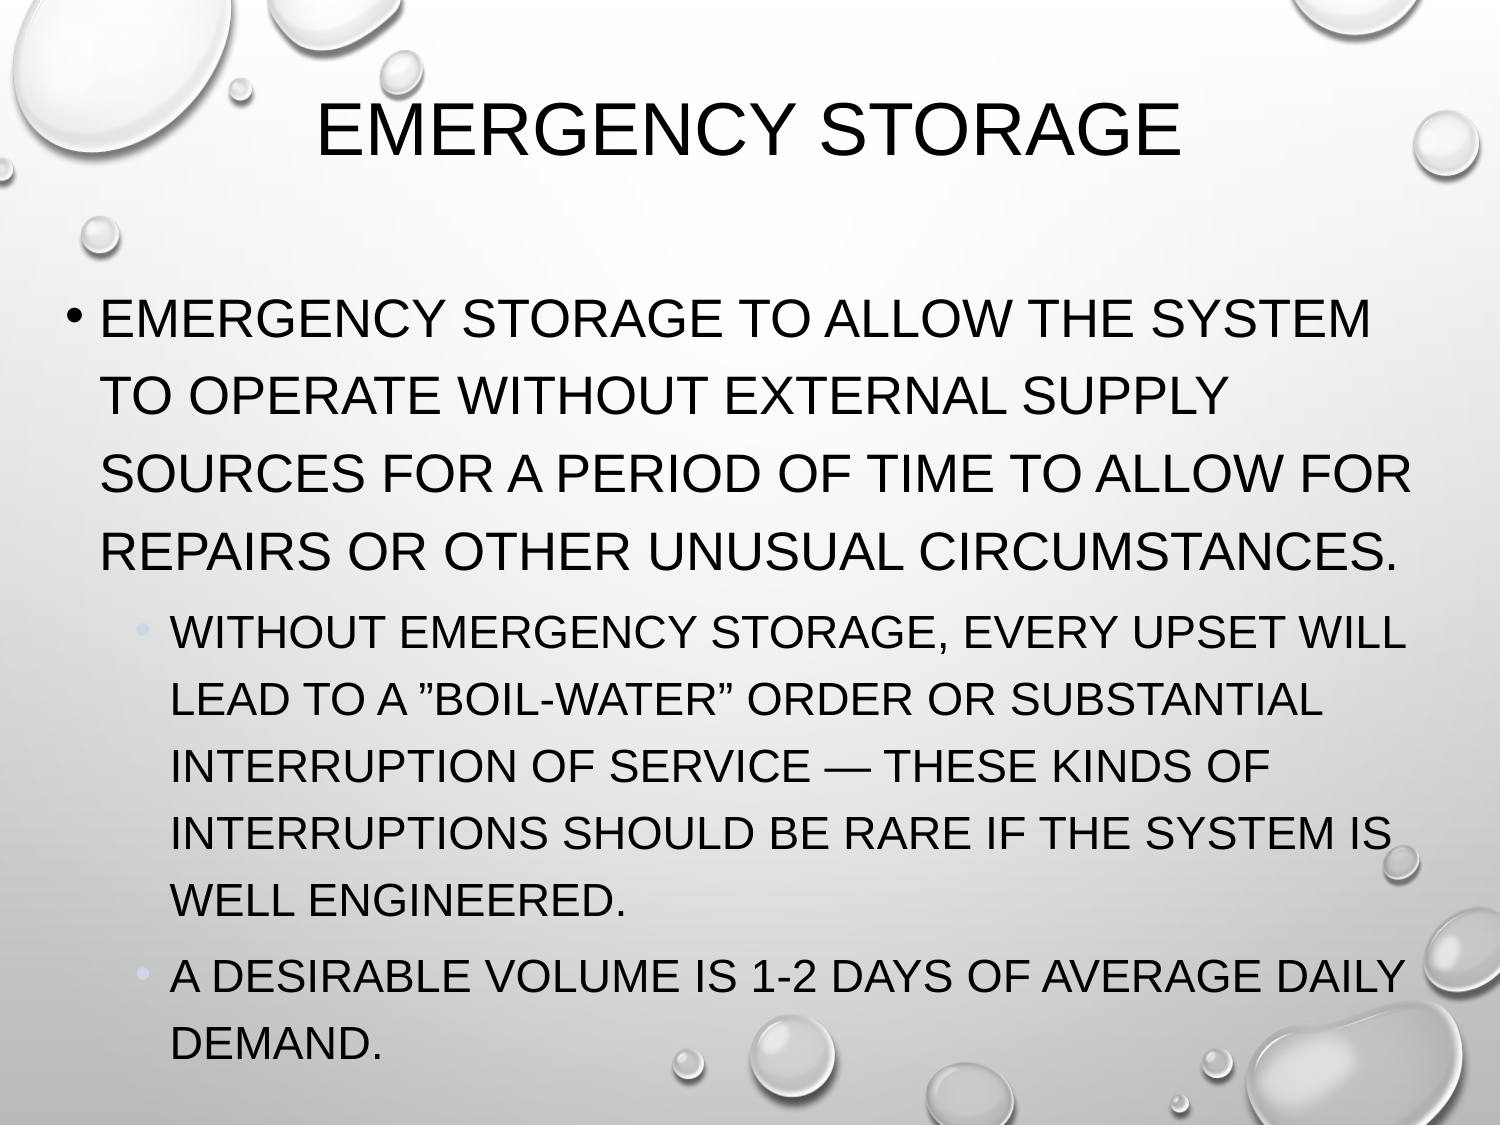

# emergency storage
Emergency storage to allow the system to operate without external supply sources for a period of time to allow for repairs or other unusual circumstances.
Without emergency storage, every upset will lead to a ”boil-water” order or substantial interruption of service — these kinds of interruptions should be rare if the system is well engineered.
A desirable volume is 1-2 days of average daily demand.